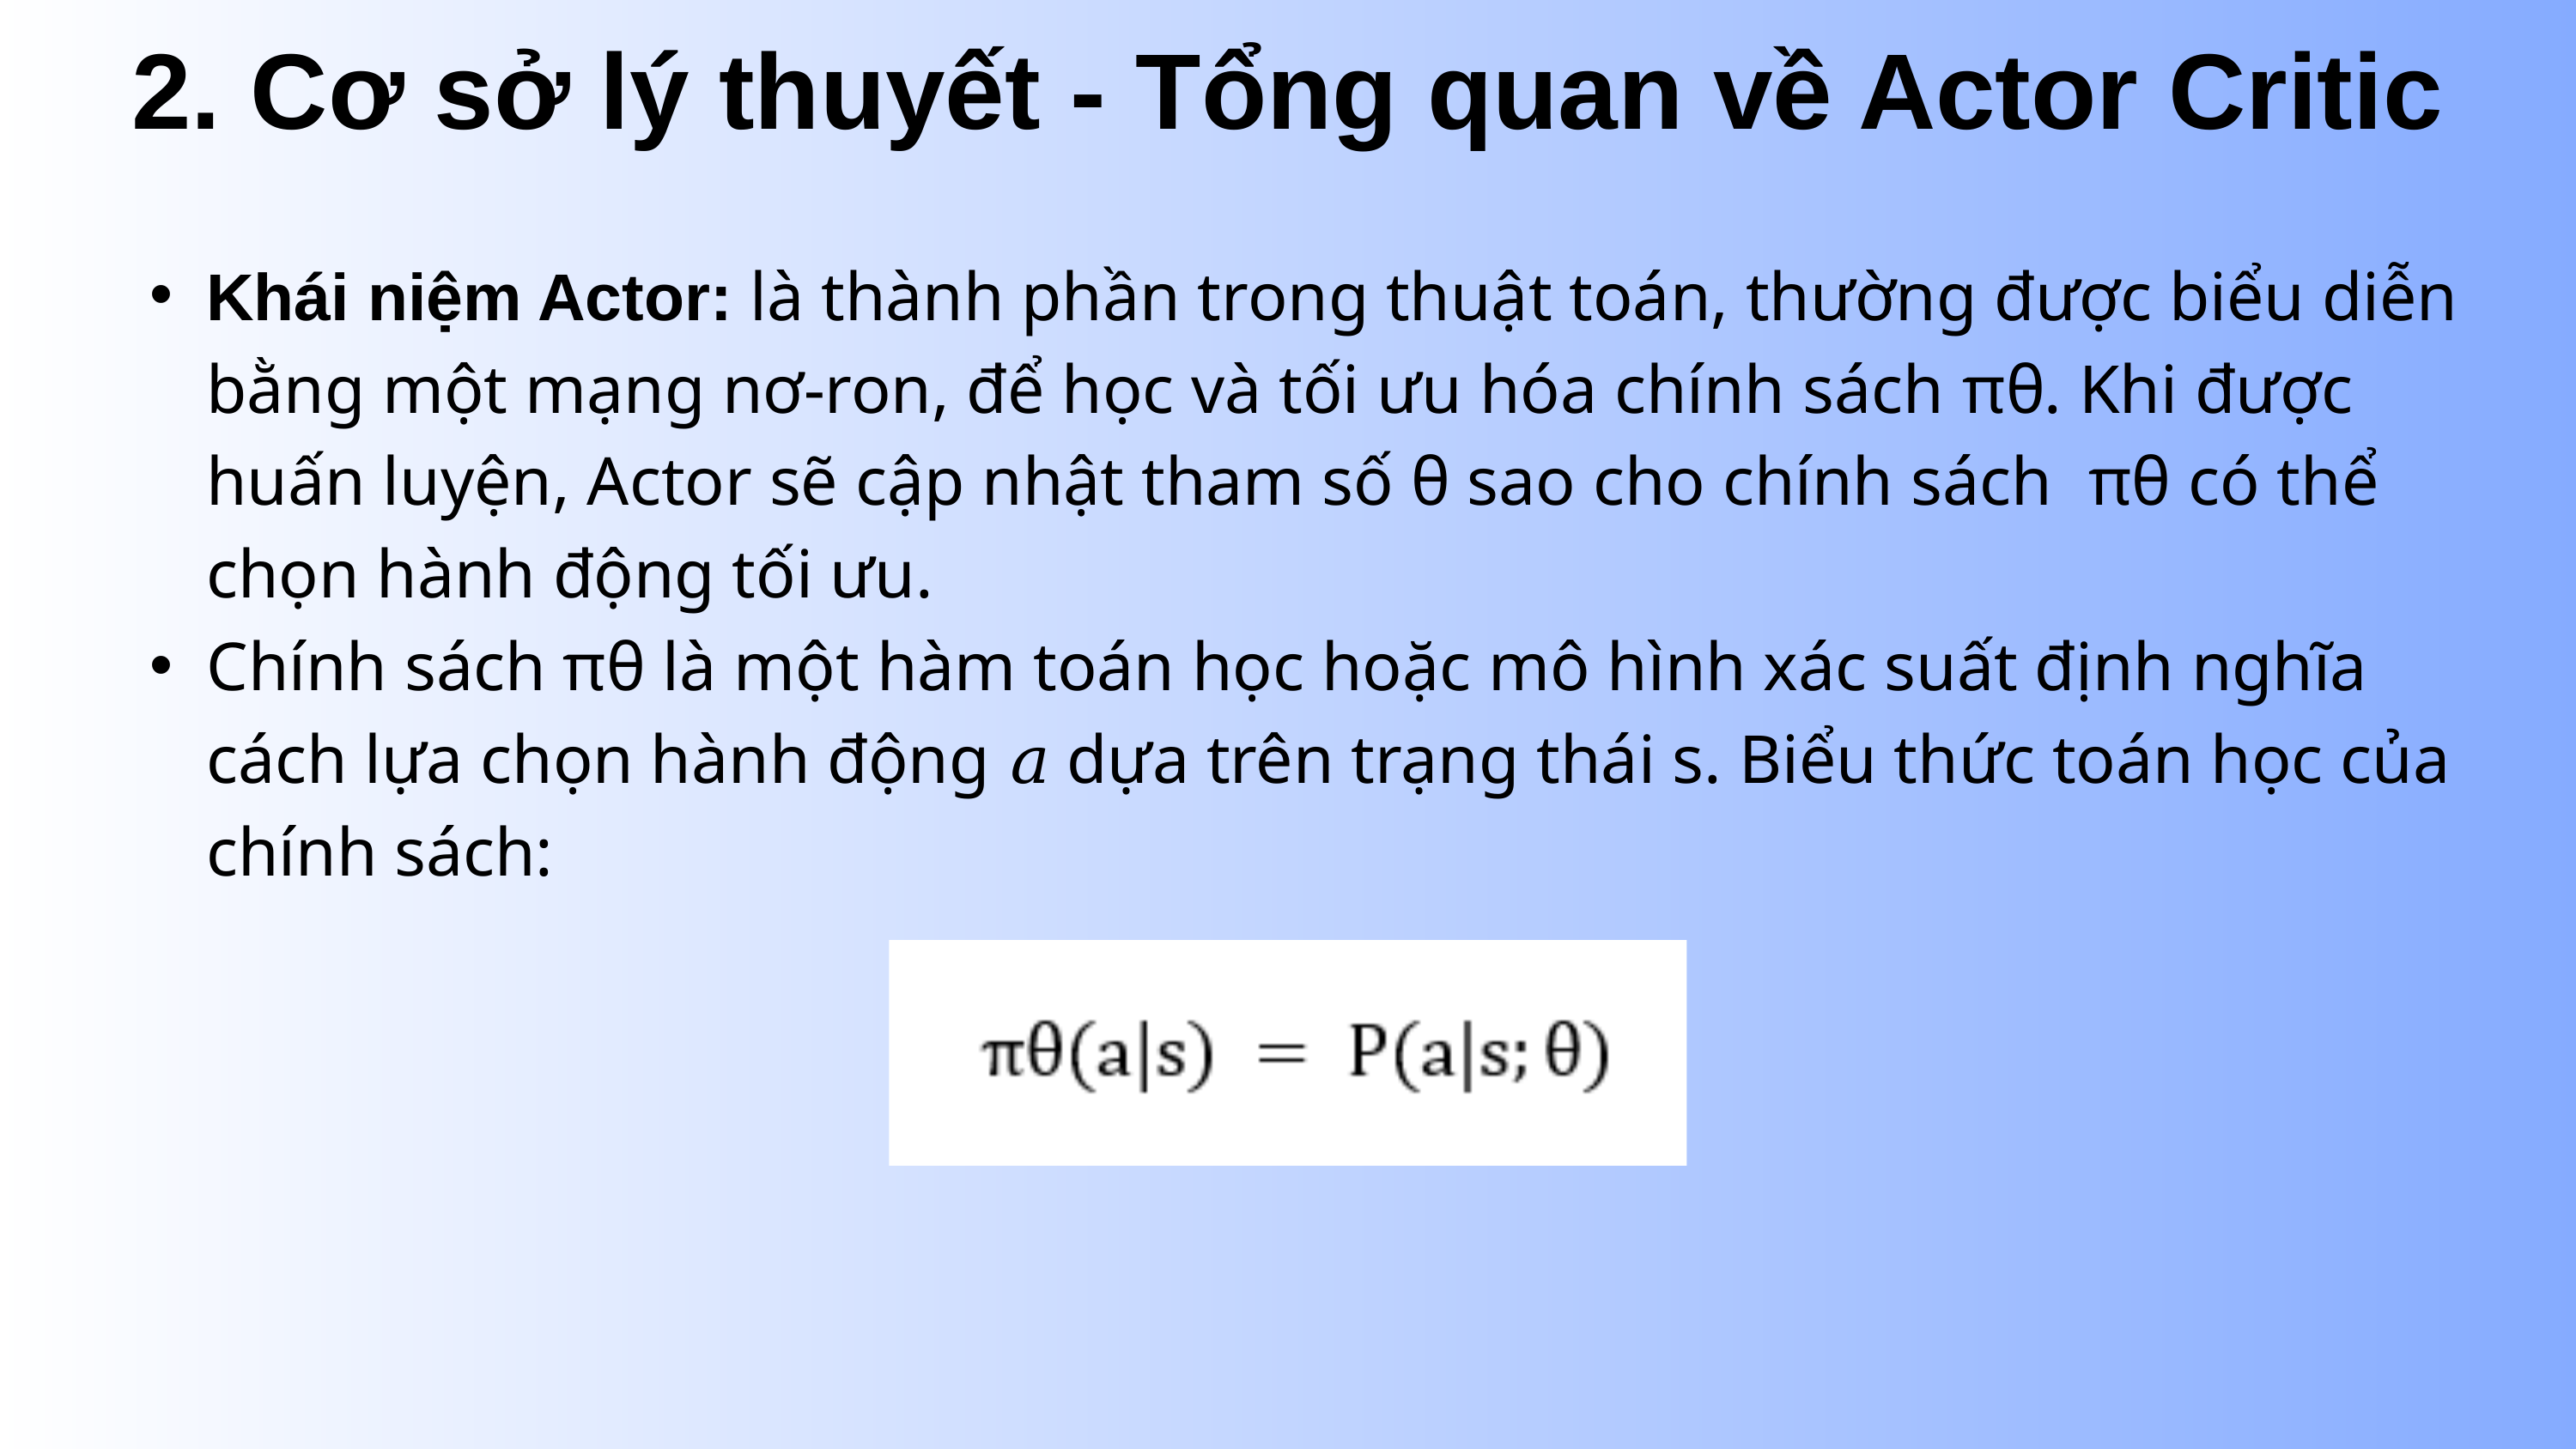

2. Cơ sở lý thuyết - Tổng quan về Actor Critic
Khái niệm Actor: là thành phần trong thuật toán, thường được biểu diễn bằng một mạng nơ-ron, để học và tối ưu hóa chính sách ​πθ. Khi được huấn luyện, Actor sẽ cập nhật tham số θ sao cho chính sách ​ πθ có thể chọn hành động tối ưu.
Chính sách πθ là một hàm toán học hoặc mô hình xác suất định nghĩa cách lựa chọn hành động 𝑎 dựa trên trạng thái s. Biểu thức toán học của chính sách: